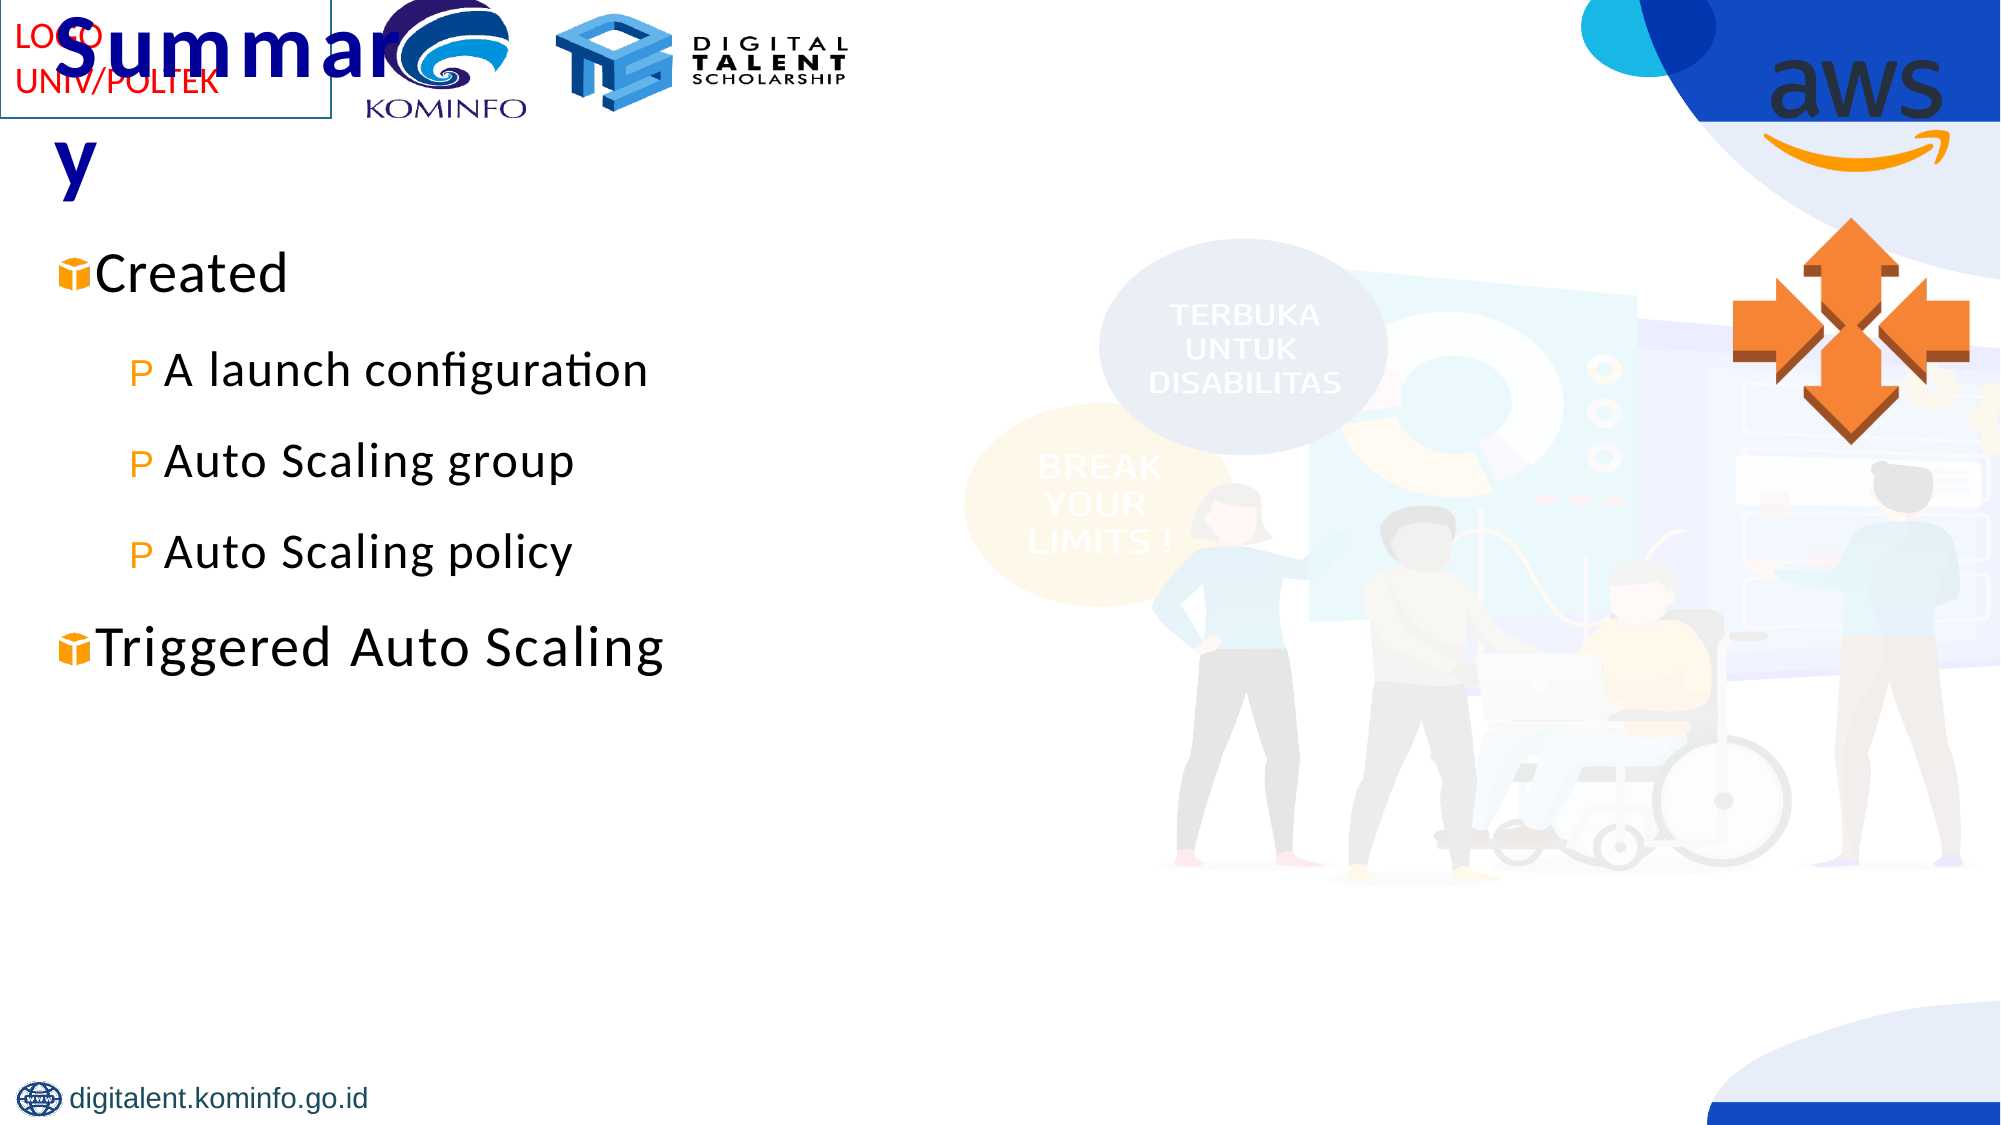

# Summary

Created
P A launch configuration
P Auto Scaling group
P Auto Scaling policy
Triggered Auto Scaling